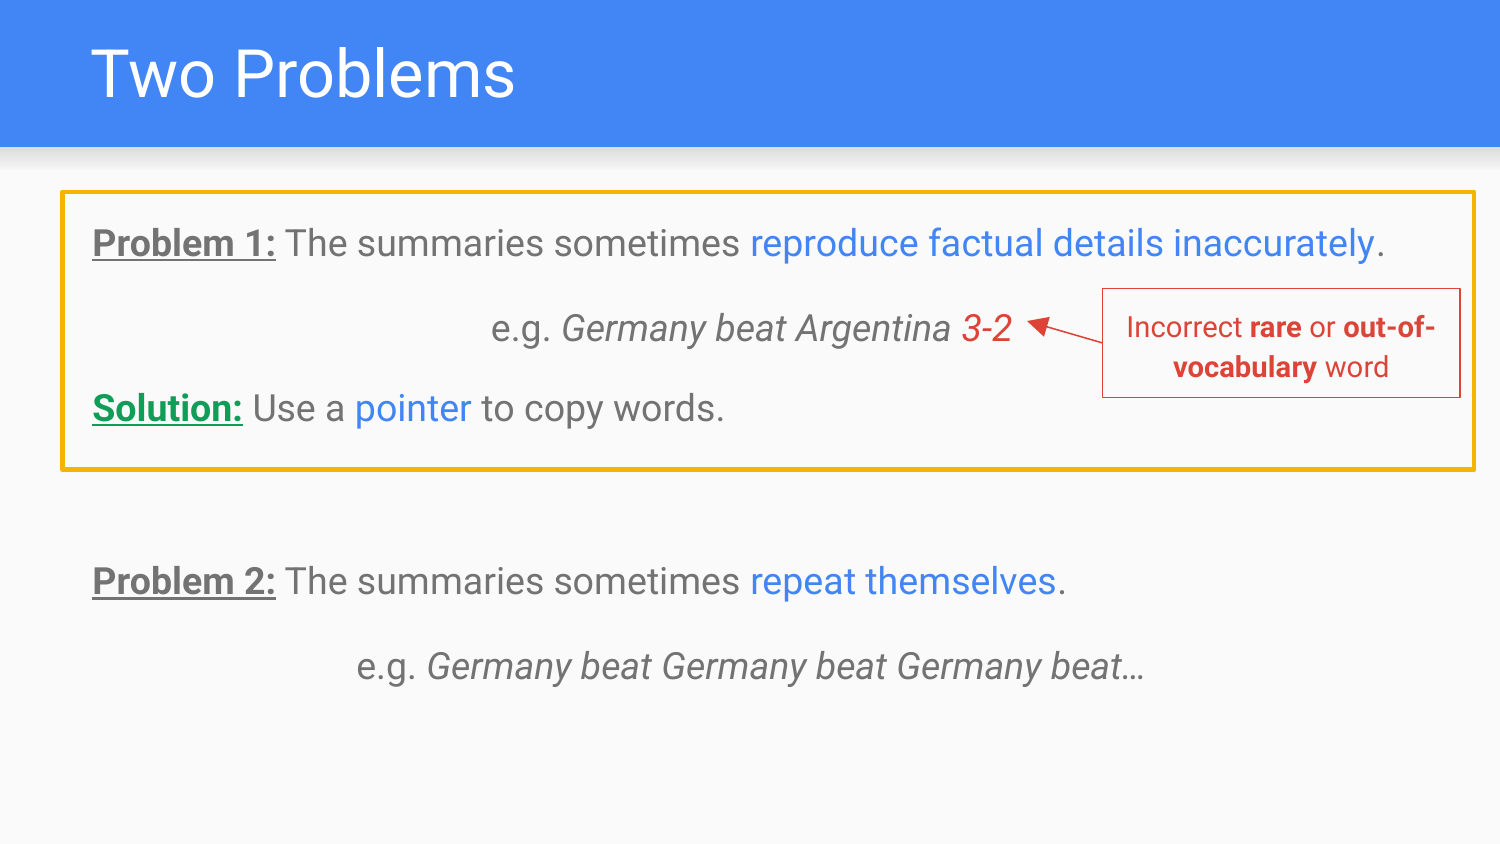

# Two Problems

Problem 1: The summaries sometimes reproduce factual details inaccurately.
e.g. Germany beat Argentina 3-2
Incorrect rare or out-of-vocabulary word
Solution: Use a pointer to copy words.
Problem 2: The summaries sometimes repeat themselves.
e.g. Germany beat Germany beat Germany beat…